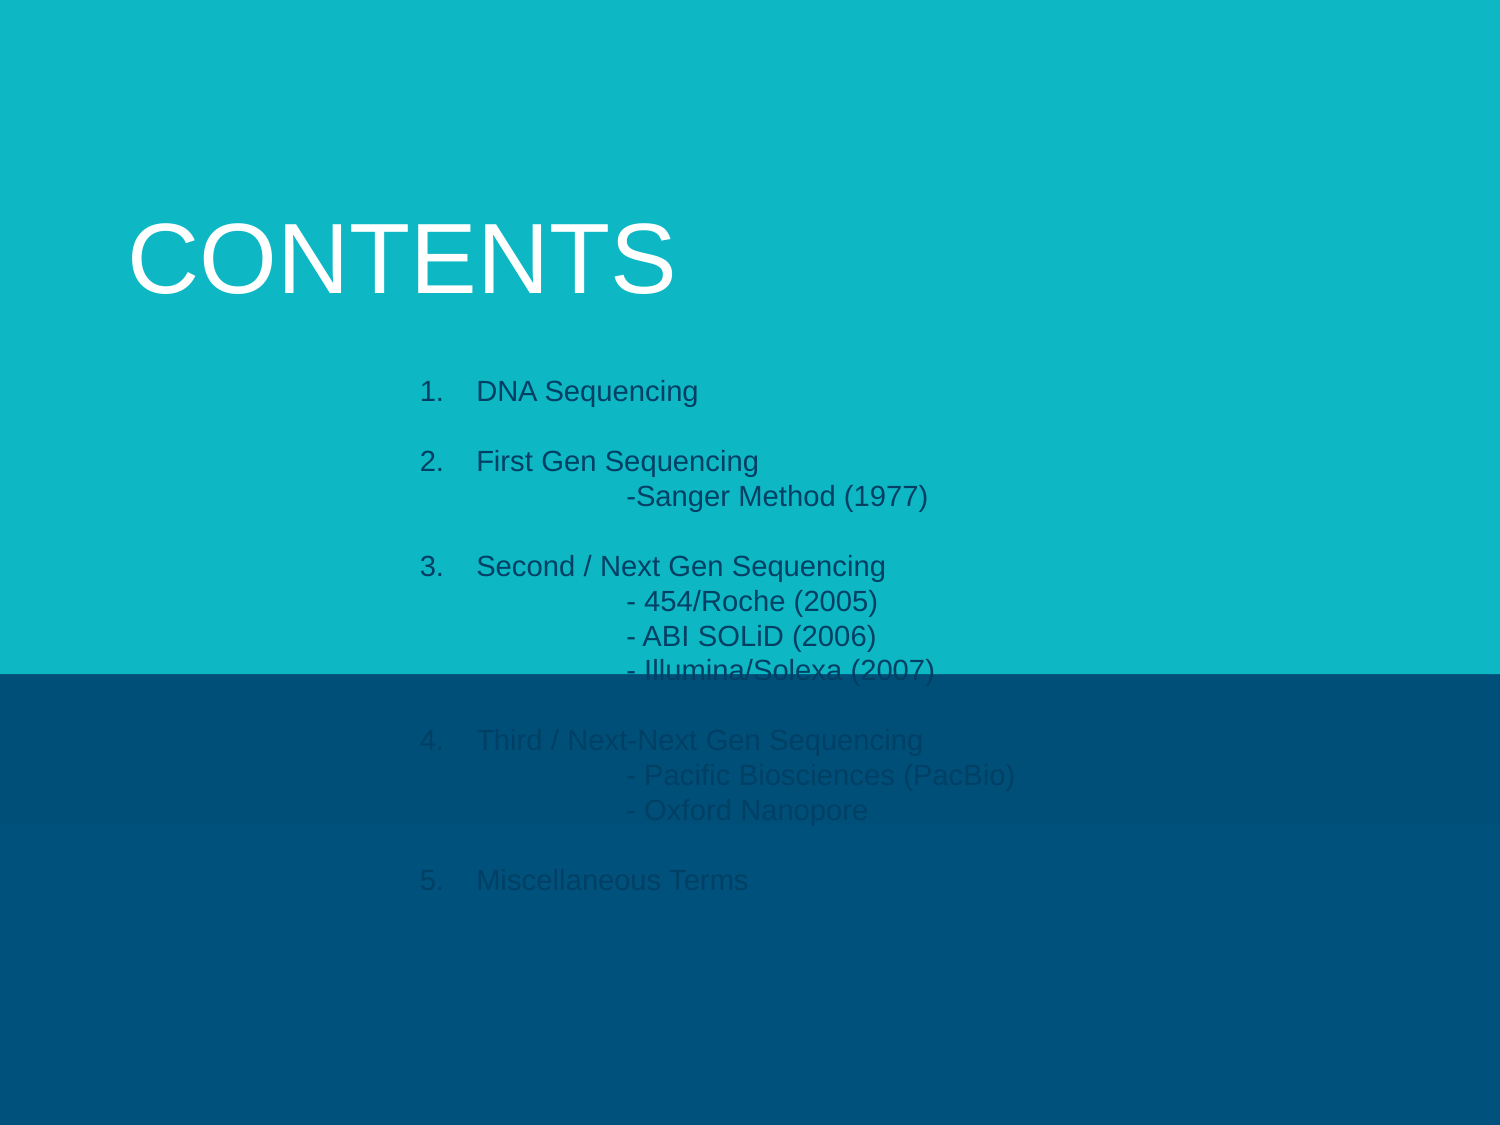

# CONTENTS
DNA Sequencing
First Gen Sequencing
	-Sanger Method (1977)
Second / Next Gen Sequencing
	- 454/Roche (2005)
	- ABI SOLiD (2006)
	- Illumina/Solexa (2007)
Third / Next-Next Gen Sequencing
	- Pacific Biosciences (PacBio)
	- Oxford Nanopore
Miscellaneous Terms